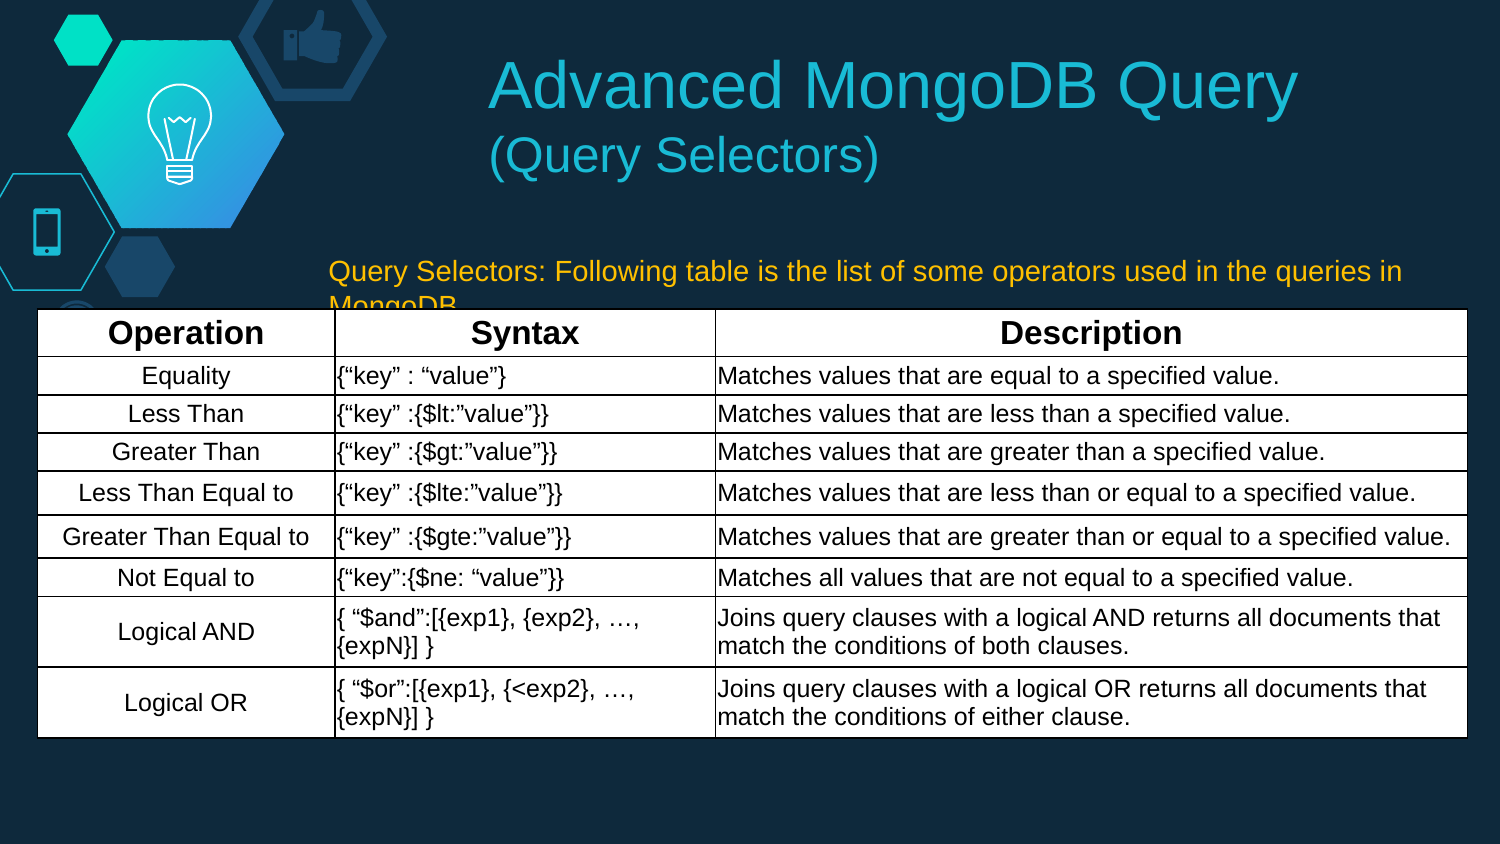

Advanced MongoDB Query
(Query Selectors)
Query Selectors: Following table is the list of some operators used in the queries in MongoDB.
| Operation | Syntax | Description |
| --- | --- | --- |
| Equality | {“key” : “value”} | Matches values that are equal to a specified value. |
| Less Than | {“key” :{$lt:”value”}} | Matches values that are less than a specified value. |
| Greater Than | {“key” :{$gt:”value”}} | Matches values that are greater than a specified value. |
| Less Than Equal to | {“key” :{$lte:”value”}} | Matches values that are less than or equal to a specified value. |
| Greater Than Equal to | {“key” :{$gte:”value”}} | Matches values that are greater than or equal to a specified value. |
| Not Equal to | {“key”:{$ne: “value”}} | Matches all values that are not equal to a specified value. |
| Logical AND | { “$and”:[{exp1}, {exp2}, …, {expN}] } | Joins query clauses with a logical AND returns all documents that match the conditions of both clauses. |
| Logical OR | { “$or”:[{exp1}, {<exp2}, …, {expN}] } | Joins query clauses with a logical OR returns all documents that match the conditions of either clause. |